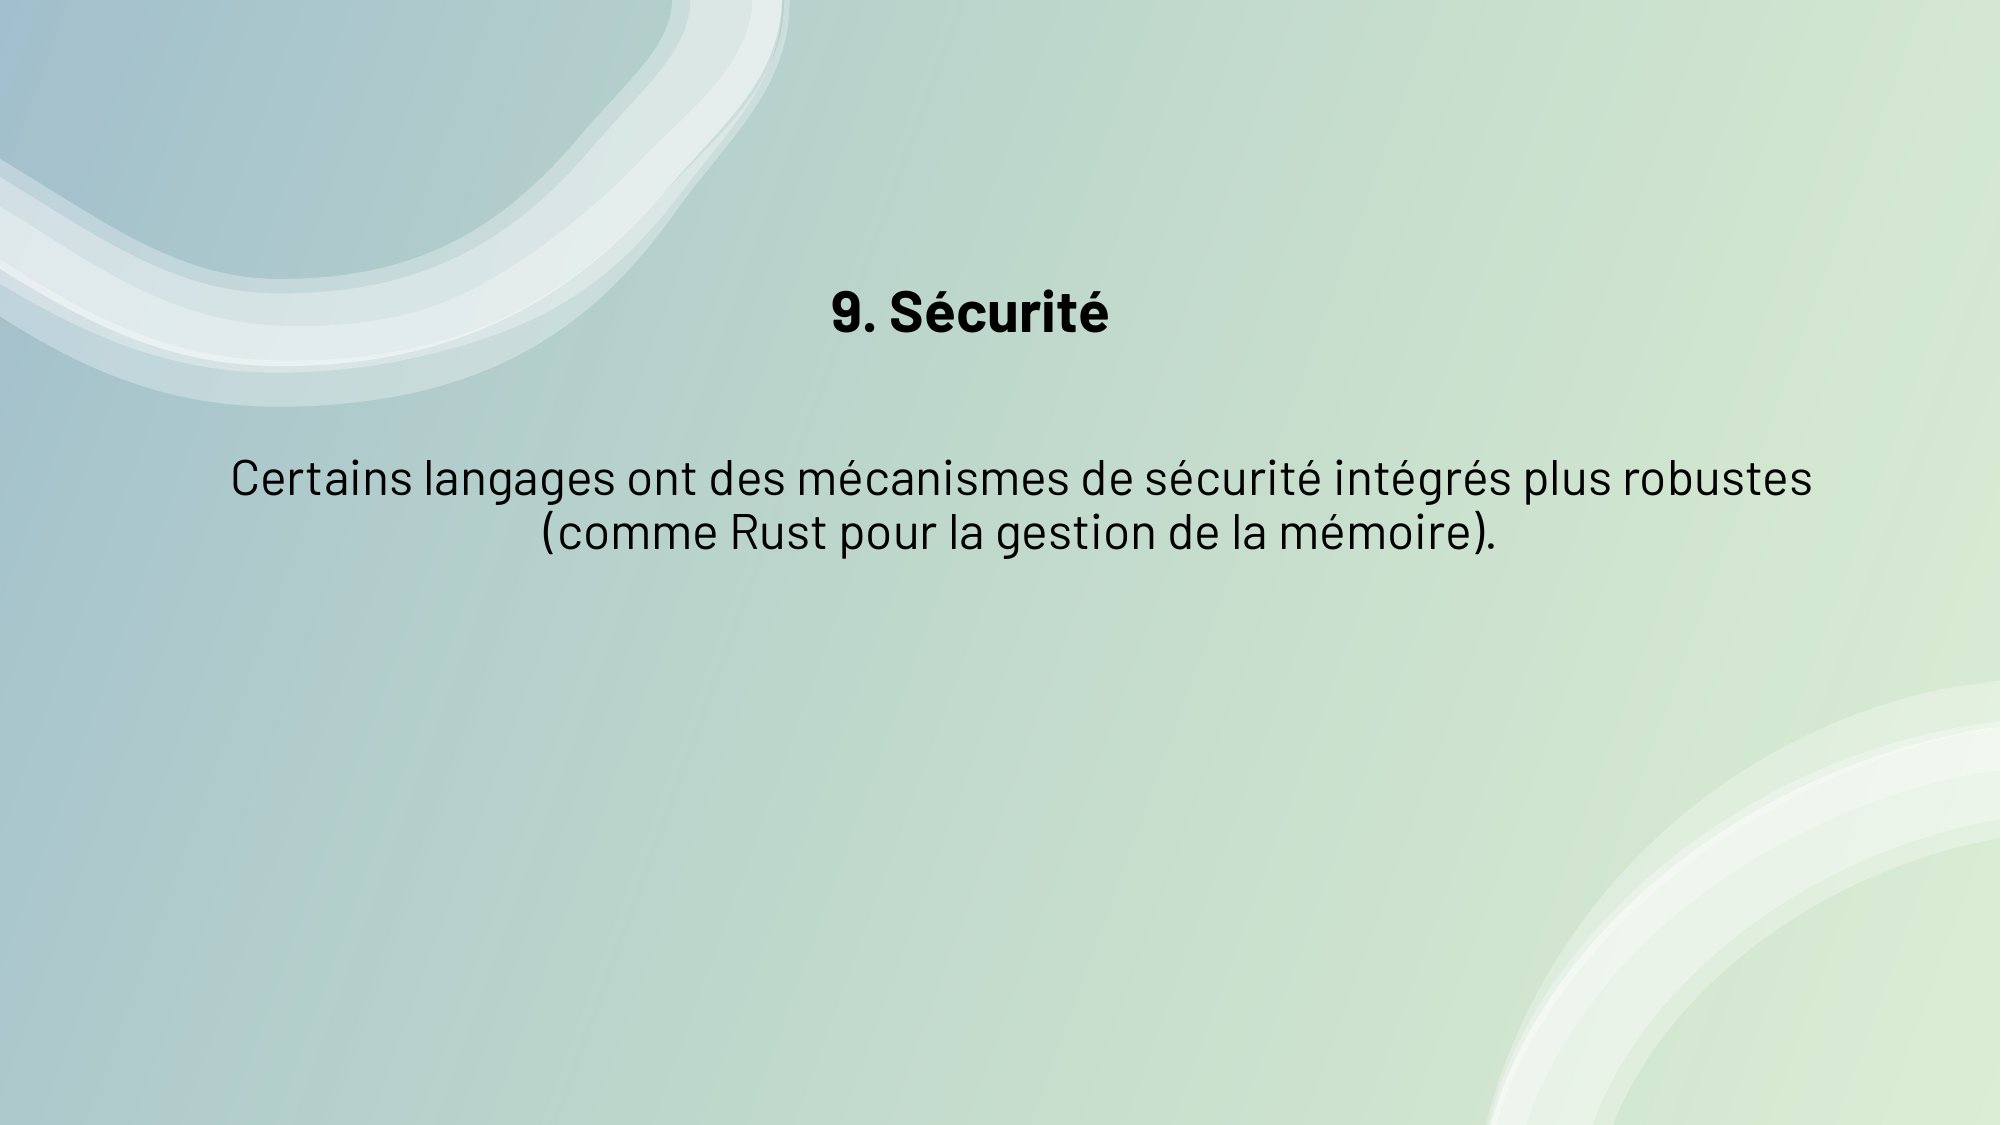

# 9. Sécurité
Certains langages ont des mécanismes de sécurité intégrés plus robustes (comme Rust pour la gestion de la mémoire).